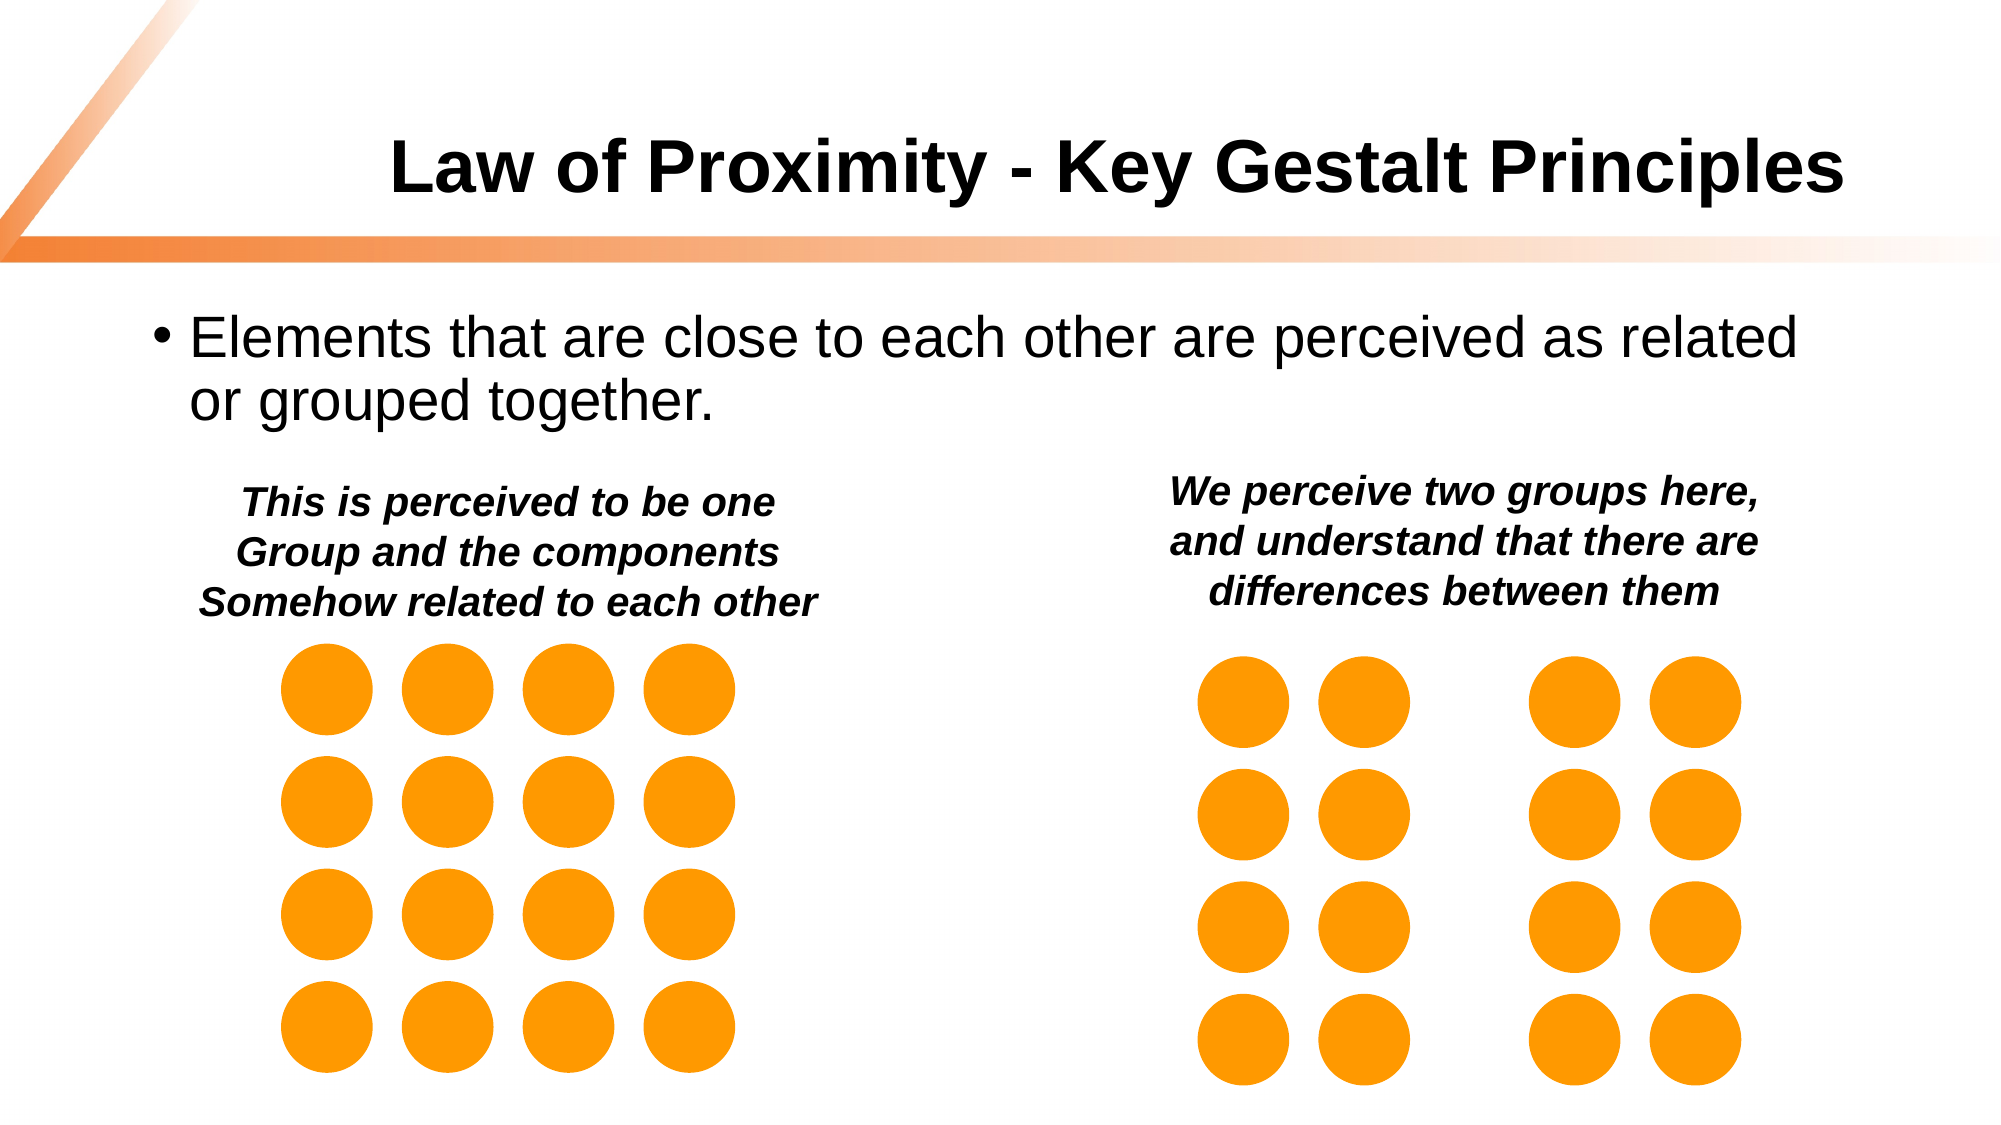

# Law of Proximity - Key Gestalt Principles
Elements that are close to each other are perceived as related or grouped together.

We perceive two groups here,
and understand that there are
differences between them
This is perceived to be one
Group and the components
Somehow related to each other